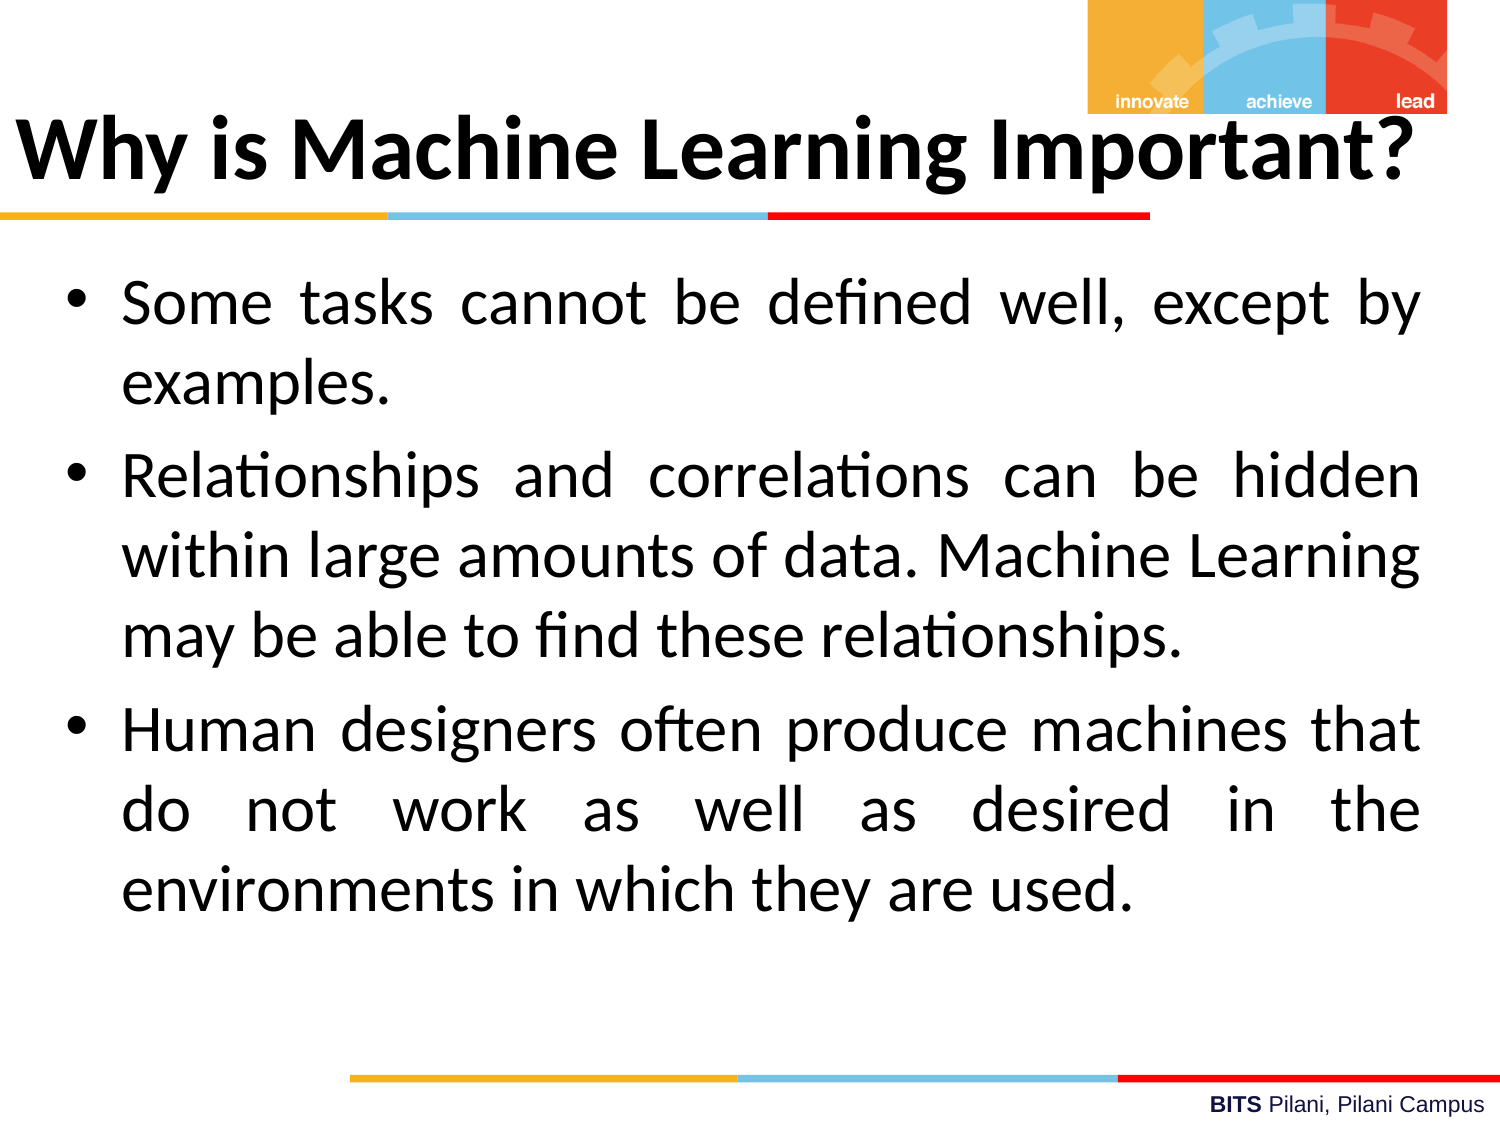

# Why is Machine Learning Important?
Some tasks cannot be defined well, except by examples.
Relationships and correlations can be hidden within large amounts of data. Machine Learning may be able to find these relationships.
Human designers often produce machines that do not work as well as desired in the environments in which they are used.